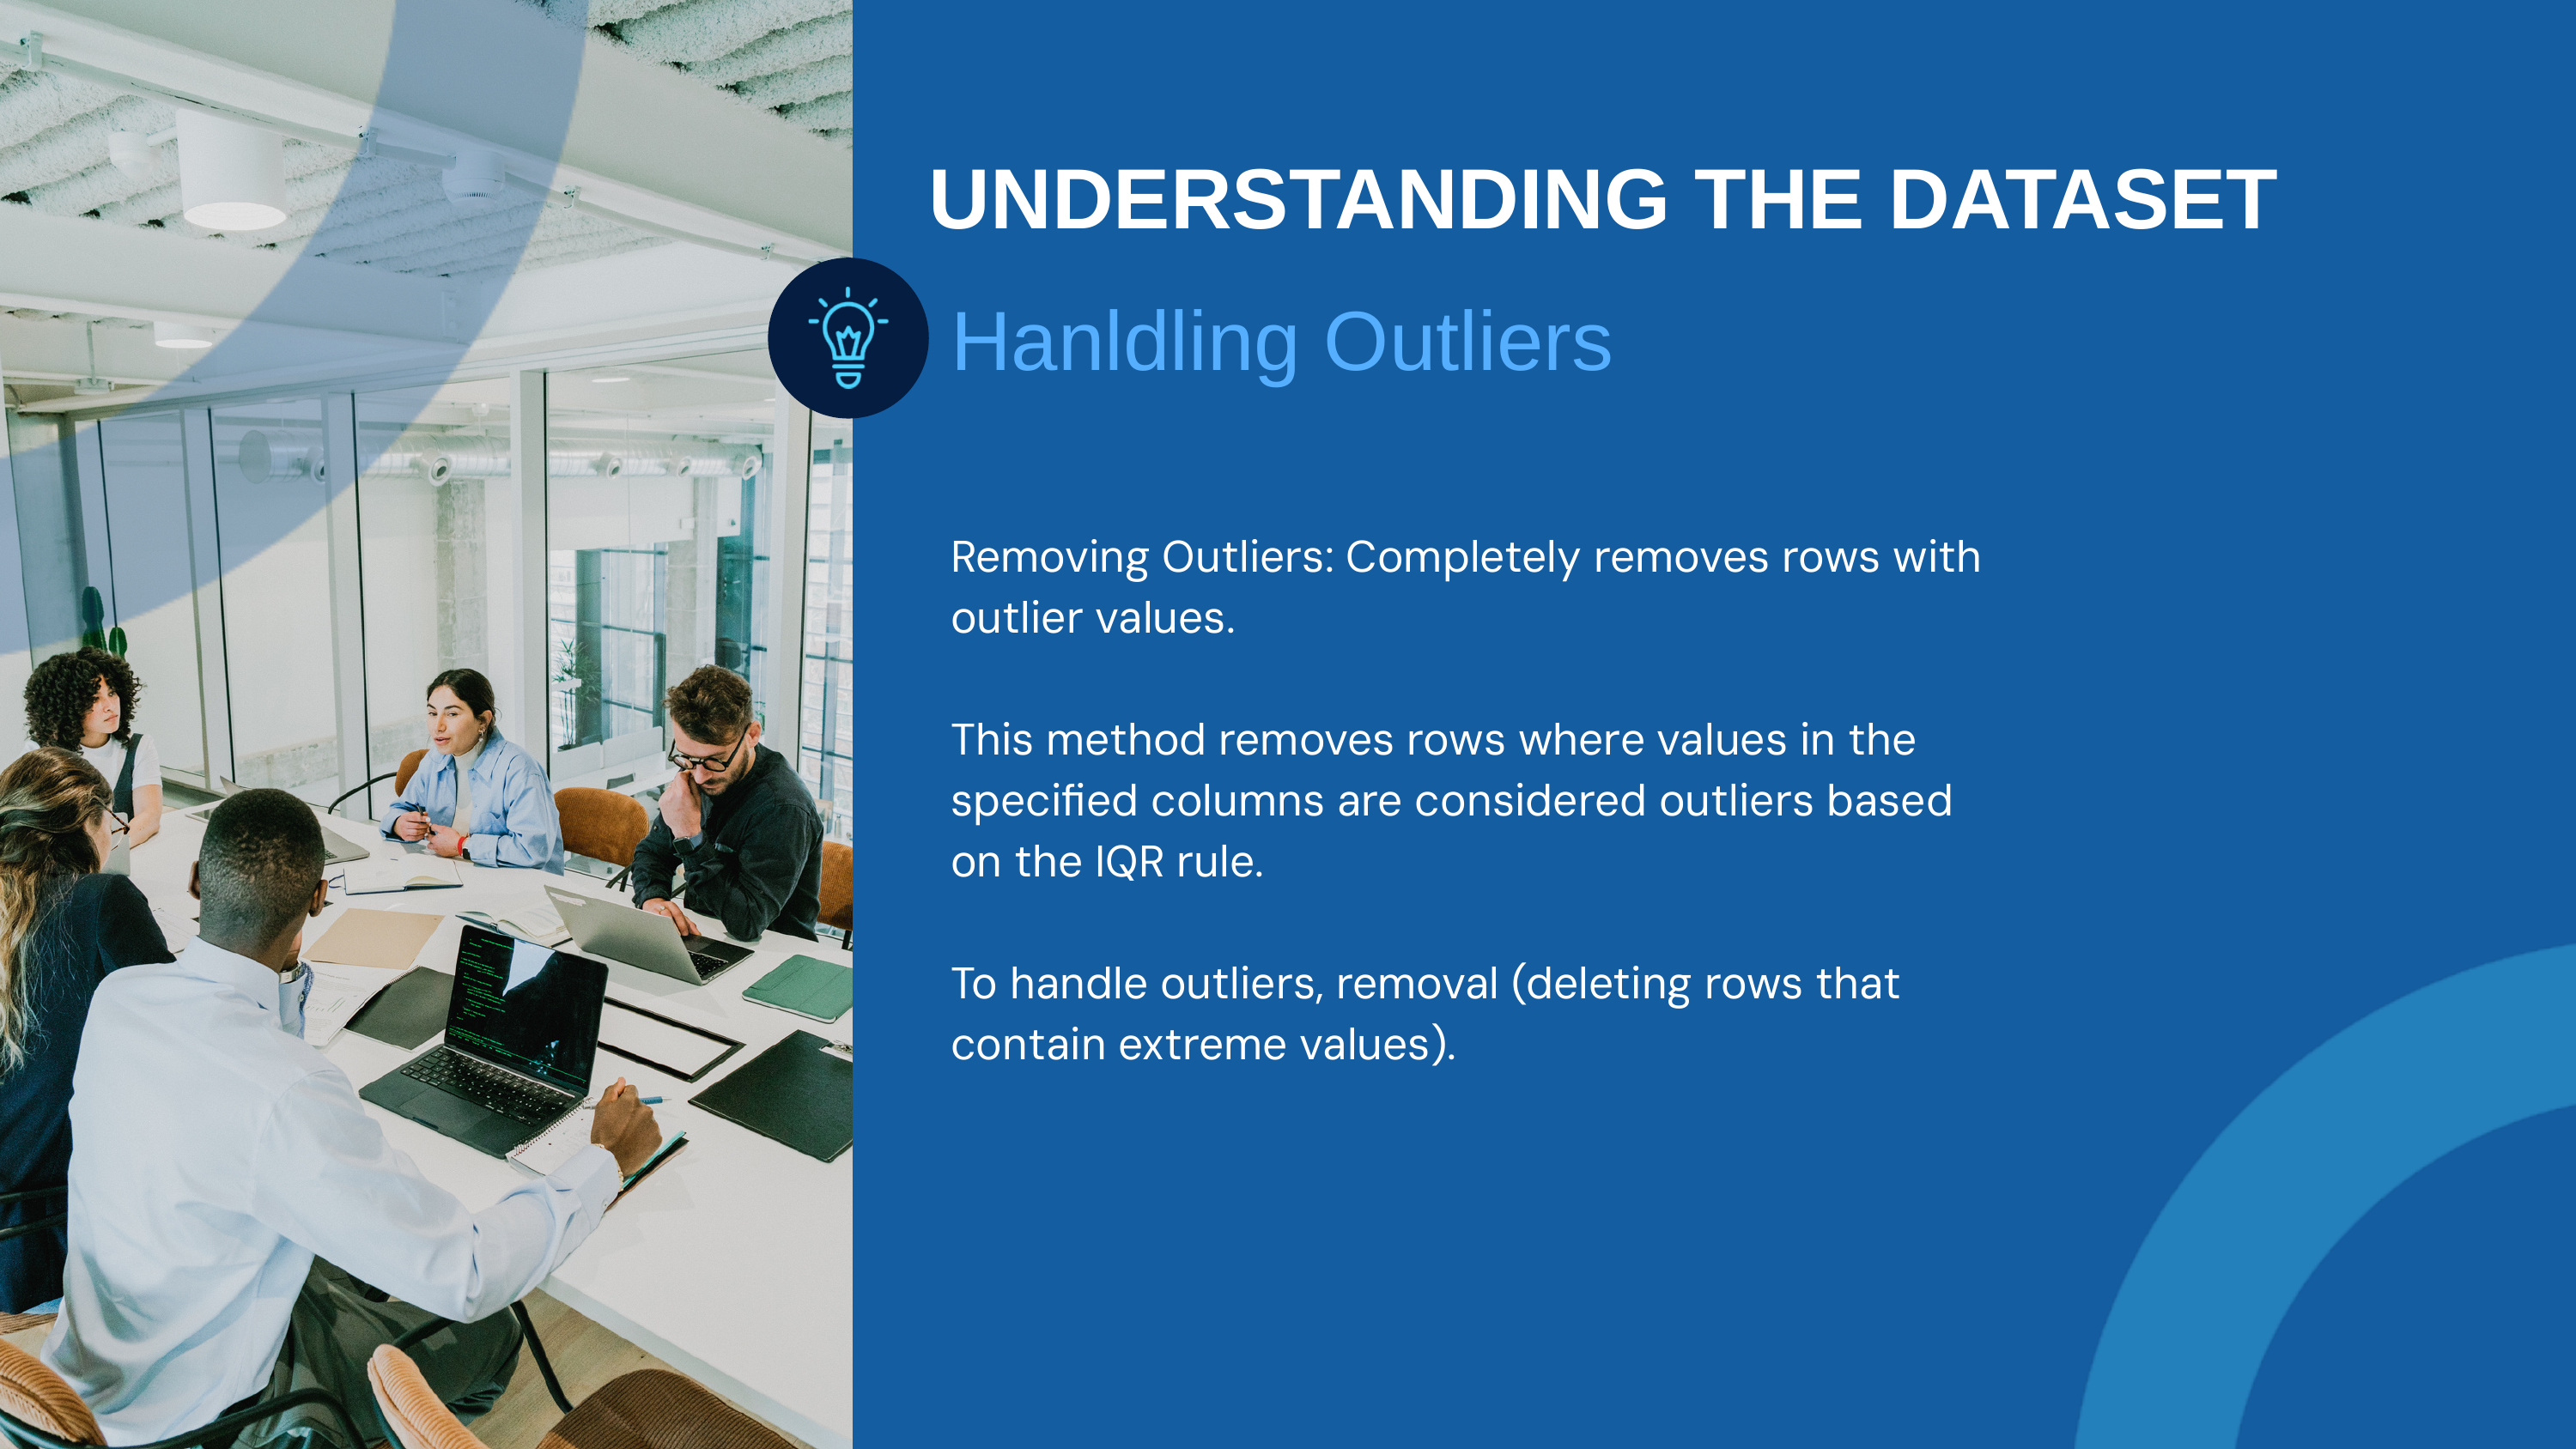

UNDERSTANDING THE DATASET

Hanldling Outliers

Removing Outliers: Completely removes rows with outlier values.

This method removes rows where values in the specified columns are considered outliers based on the IQR rule.

To handle outliers, removal (deleting rows that contain extreme values).